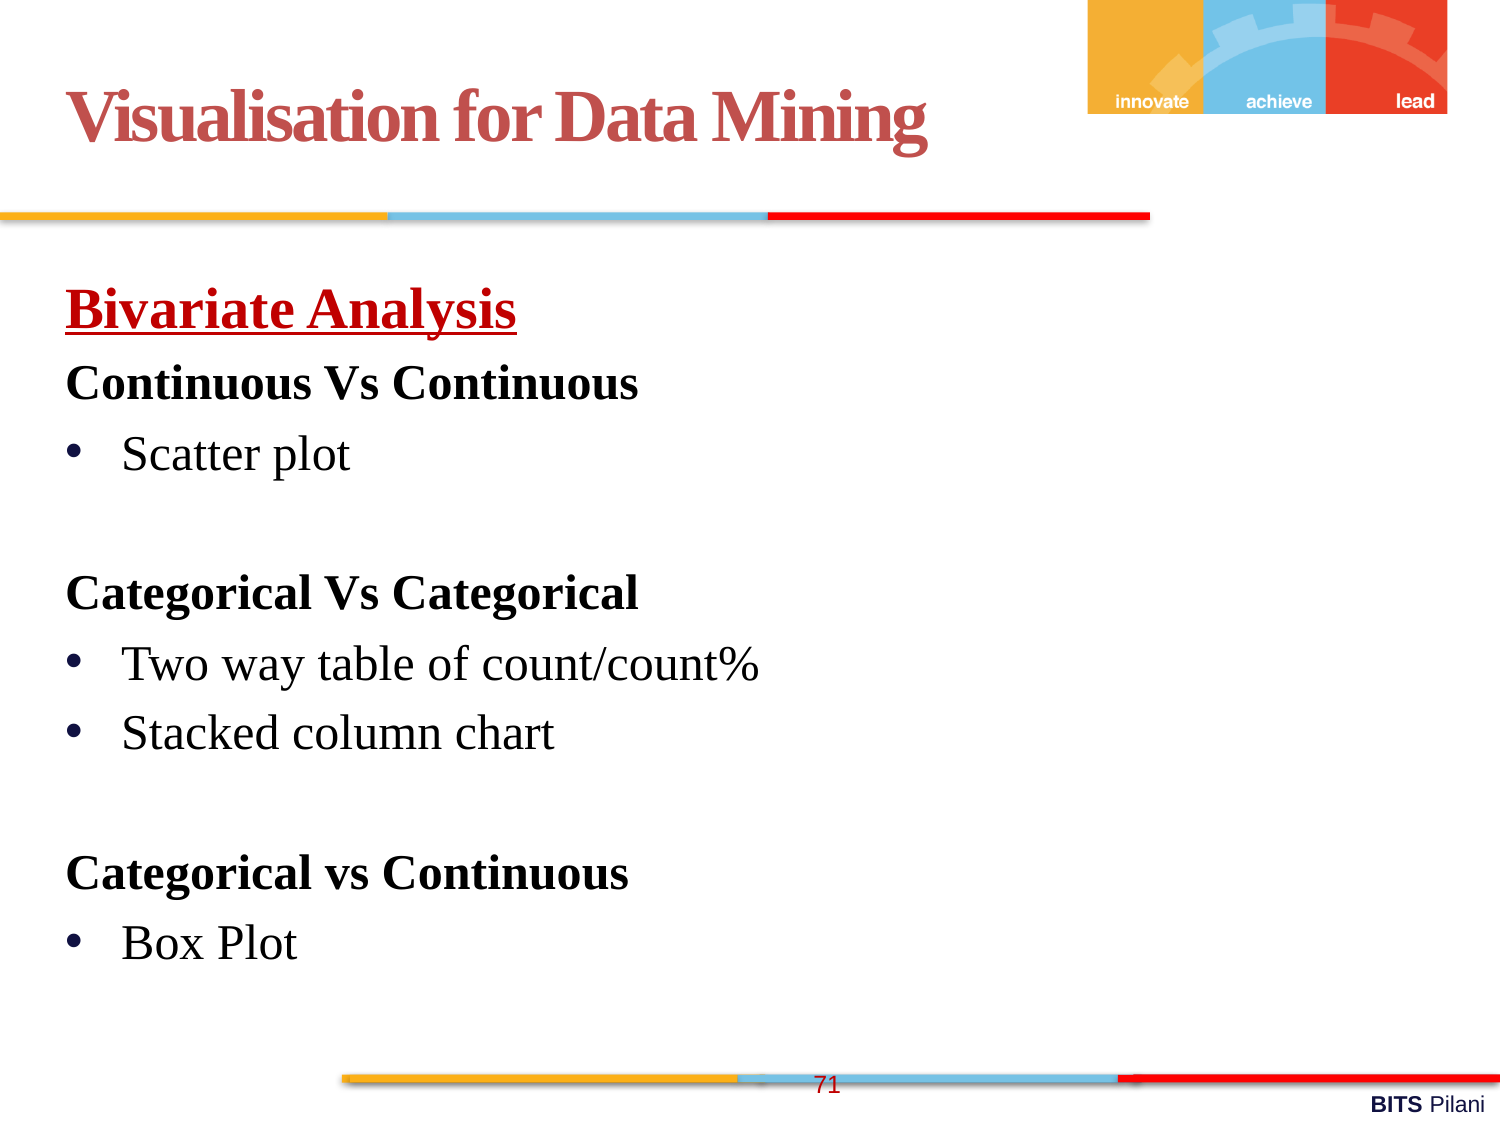

Visualisation for Data Mining
Bivariate Analysis
Continuous Vs Continuous
Scatter plot

Categorical Vs Categorical
Two way table of count/count%
Stacked column chart

Categorical vs Continuous
Box Plot

71